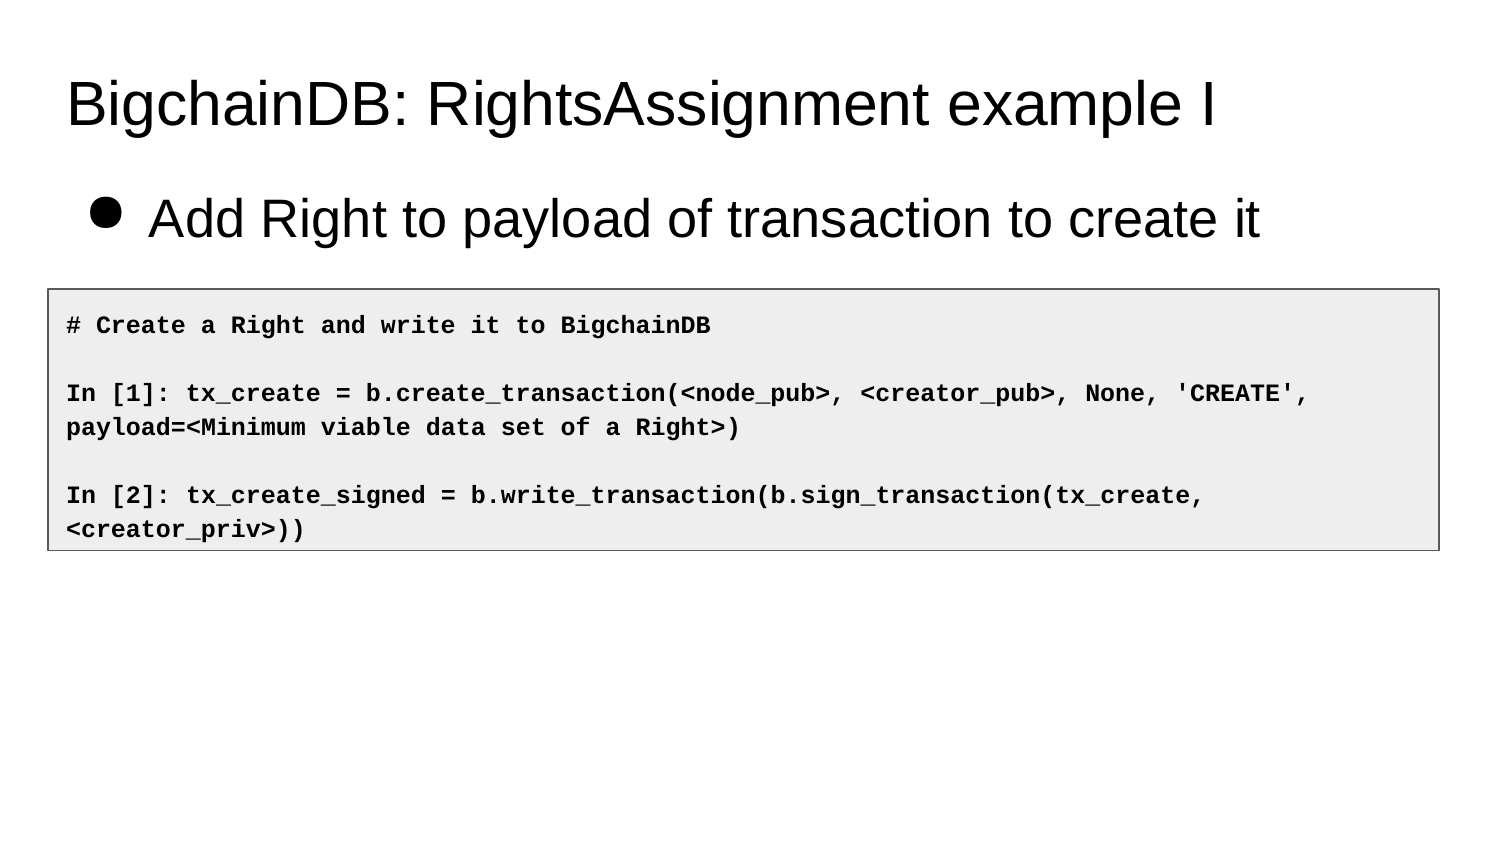

# BigchainDB: RightsAssignment example I
Add Right to payload of transaction to create it

# Create a Right and write it to BigchainDB
In [1]: tx_create = b.create_transaction(<node_pub>, <creator_pub>, None, 'CREATE', payload=<Minimum viable data set of a Right>)
In [2]: tx_create_signed = b.write_transaction(b.sign_transaction(tx_create, <creator_priv>))